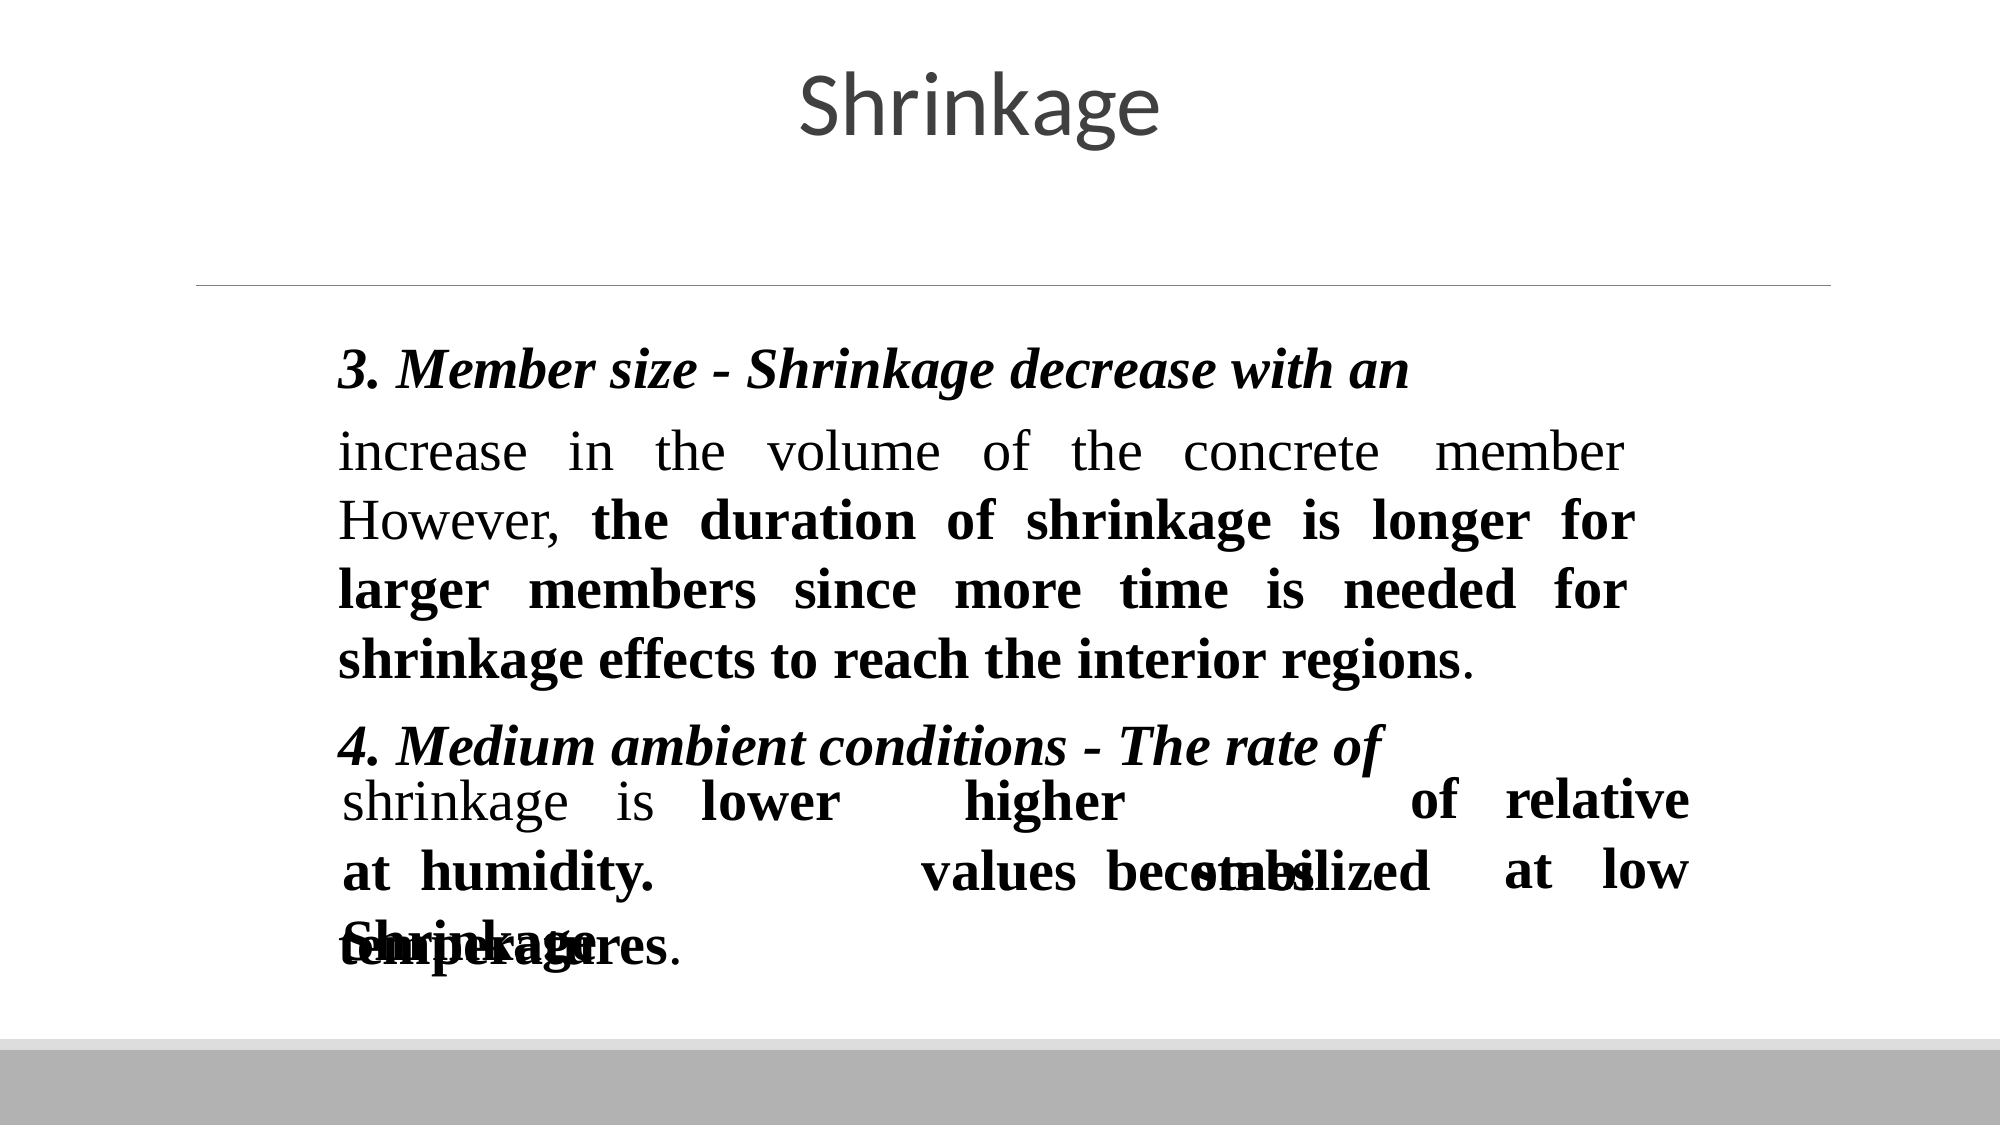

# Shrinkage
Member size - Shrinkage decrease with an
increase in the volume of the concrete member  However, the duration of shrinkage is longer for  larger members since more time is needed for  shrinkage effects to reach the interior regions.
Medium ambient conditions - The rate of
of	relative
at	low
shrinkage	is	lower	at  humidity.		Shrinkage
higher	values  becomes
stabilized
temperatures.